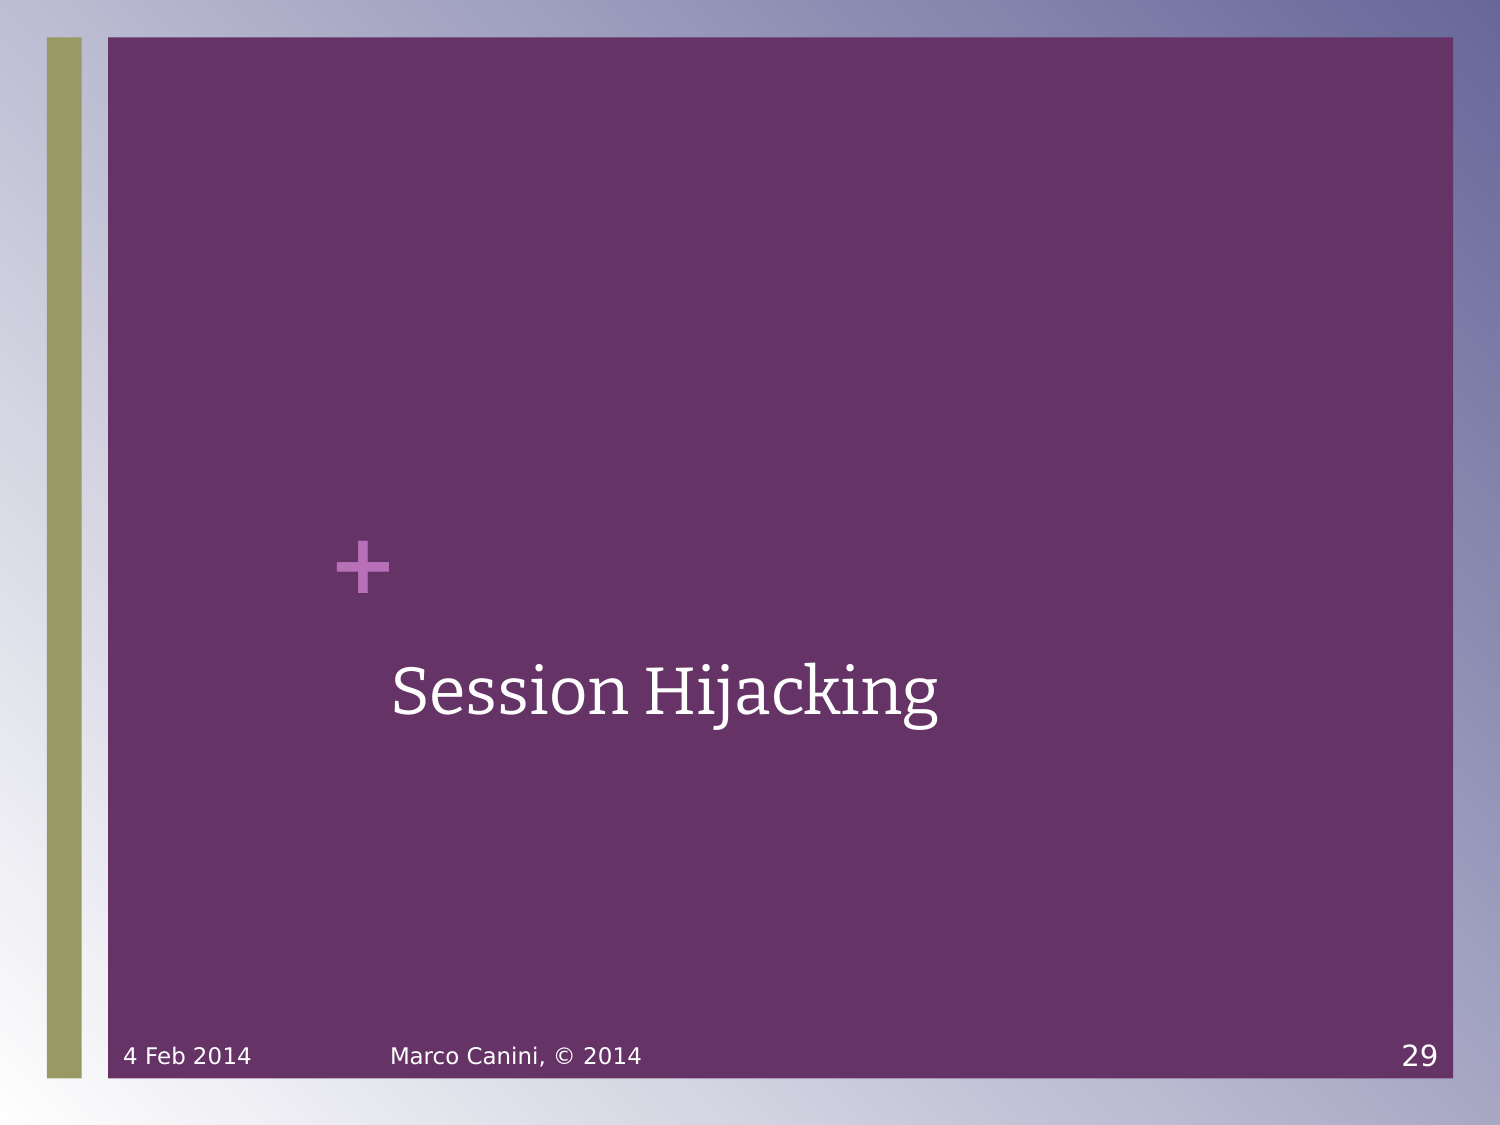

# Session Hijacking

4 Feb 2014
Marco Canini, © 2014
29